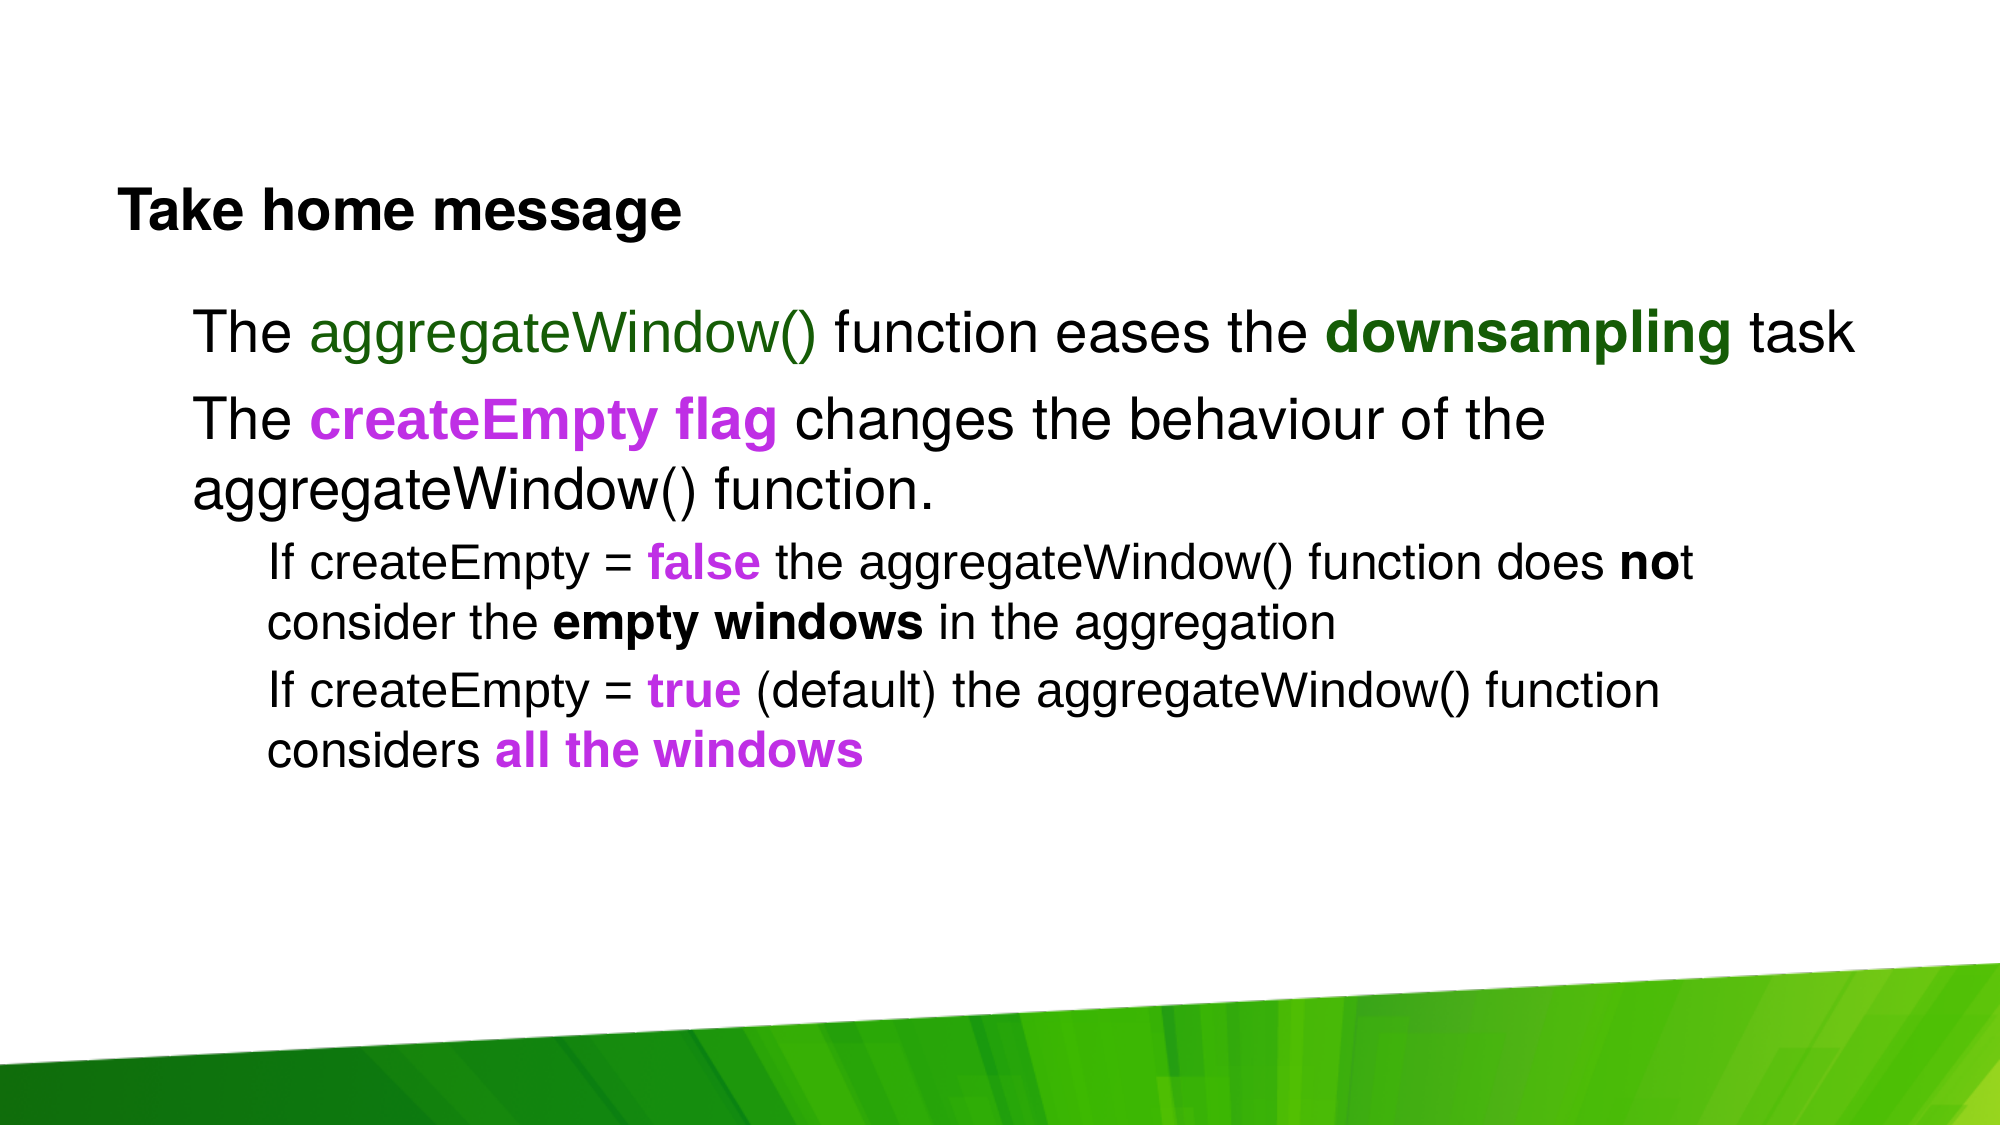

Take home message
The aggregateWindow() function eases the downsampling task
The createEmpty flag changes the behaviour of the aggregateWindow() function.
If createEmpty = false the aggregateWindow() function does not consider the empty windows in the aggregation
If createEmpty = true (default) the aggregateWindow() function considers all the windows